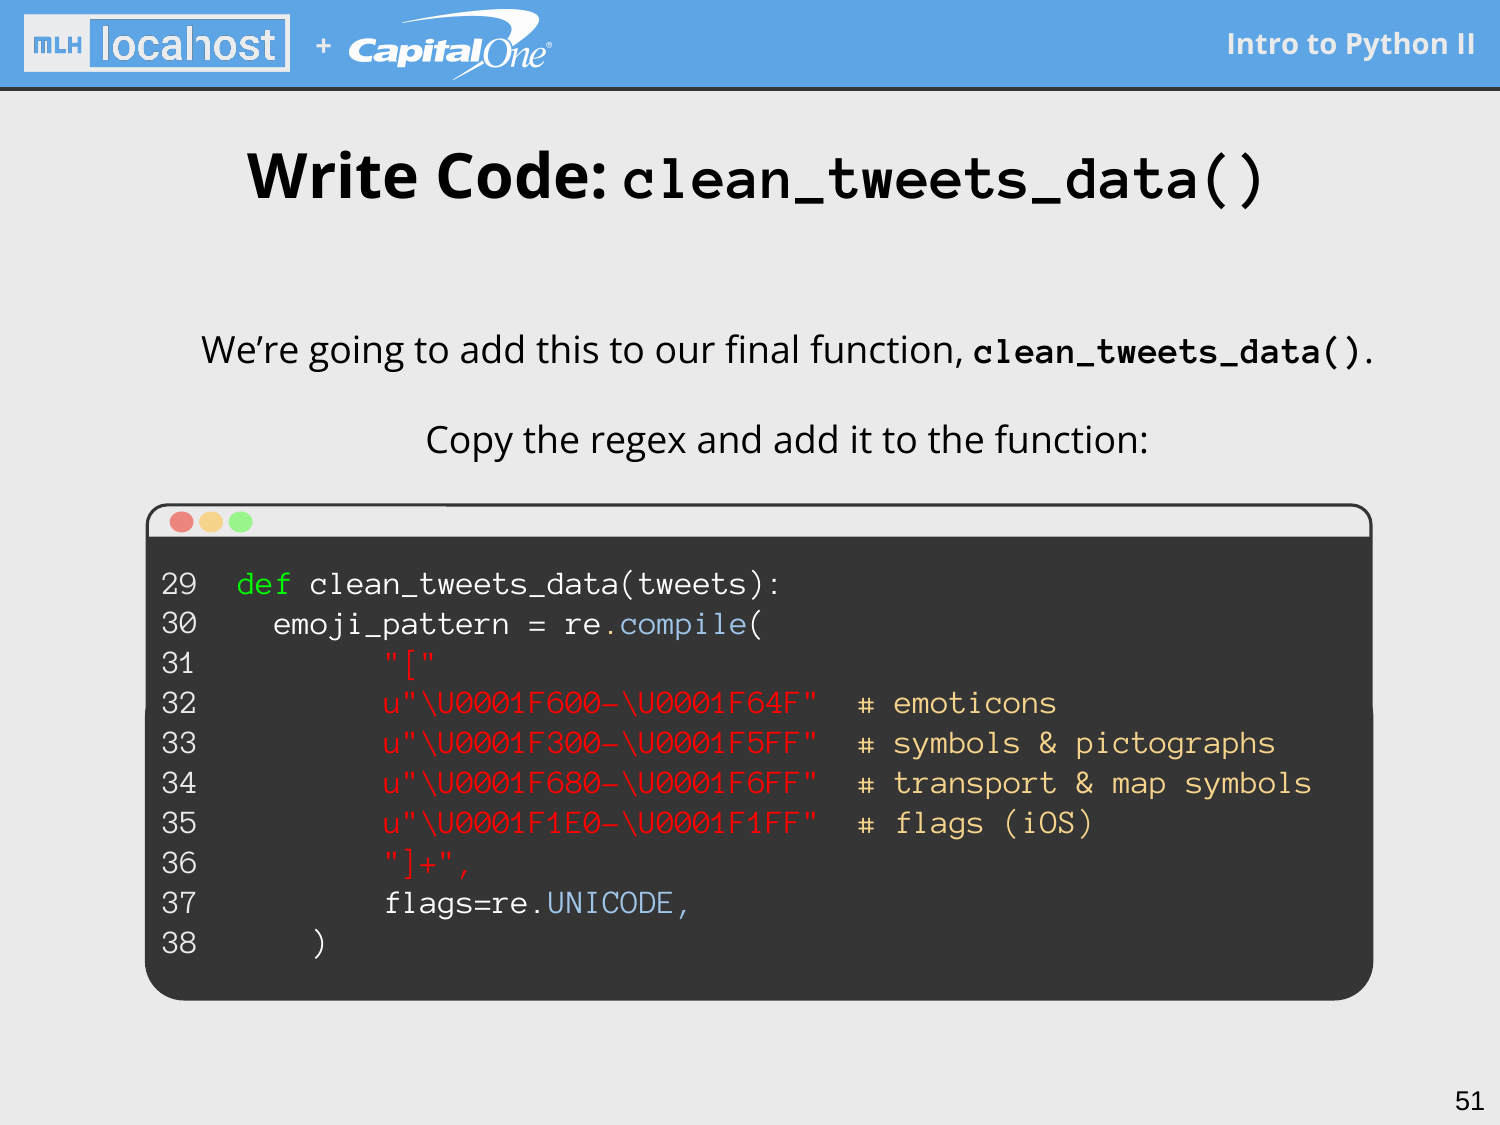

Write Code: clean_tweets_data()
We’re going to add this to our final function, clean_tweets_data().

Copy the regex and add it to the function:

29
30
31
32
33
34
35
36
37
38
def clean_tweets_data(tweets):
  emoji_pattern = re.compile(
        "["
        u"\U0001F600-\U0001F64F"  # emoticons
        u"\U0001F300-\U0001F5FF"  # symbols & pictographs
        u"\U0001F680-\U0001F6FF"  # transport & map symbols
        u"\U0001F1E0-\U0001F1FF"  # flags (iOS)
        "]+",
        flags=re.UNICODE,
    )